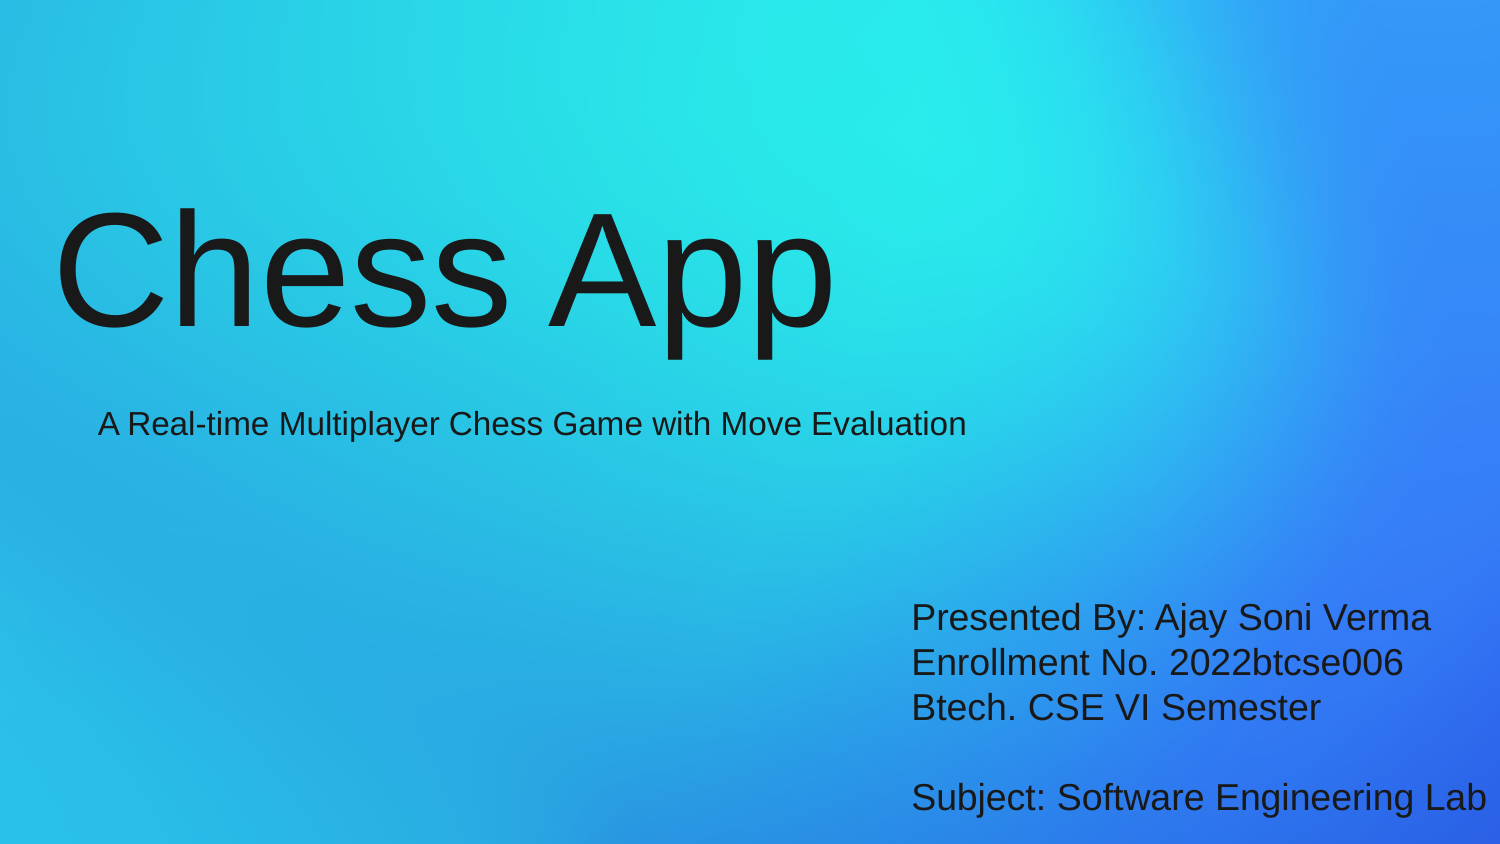

# Chess App
A Real-time Multiplayer Chess Game with Move Evaluation
Presented By: Ajay Soni Verma
Enrollment No. 2022btcse006
Btech. CSE VI Semester

Subject: Software Engineering Lab